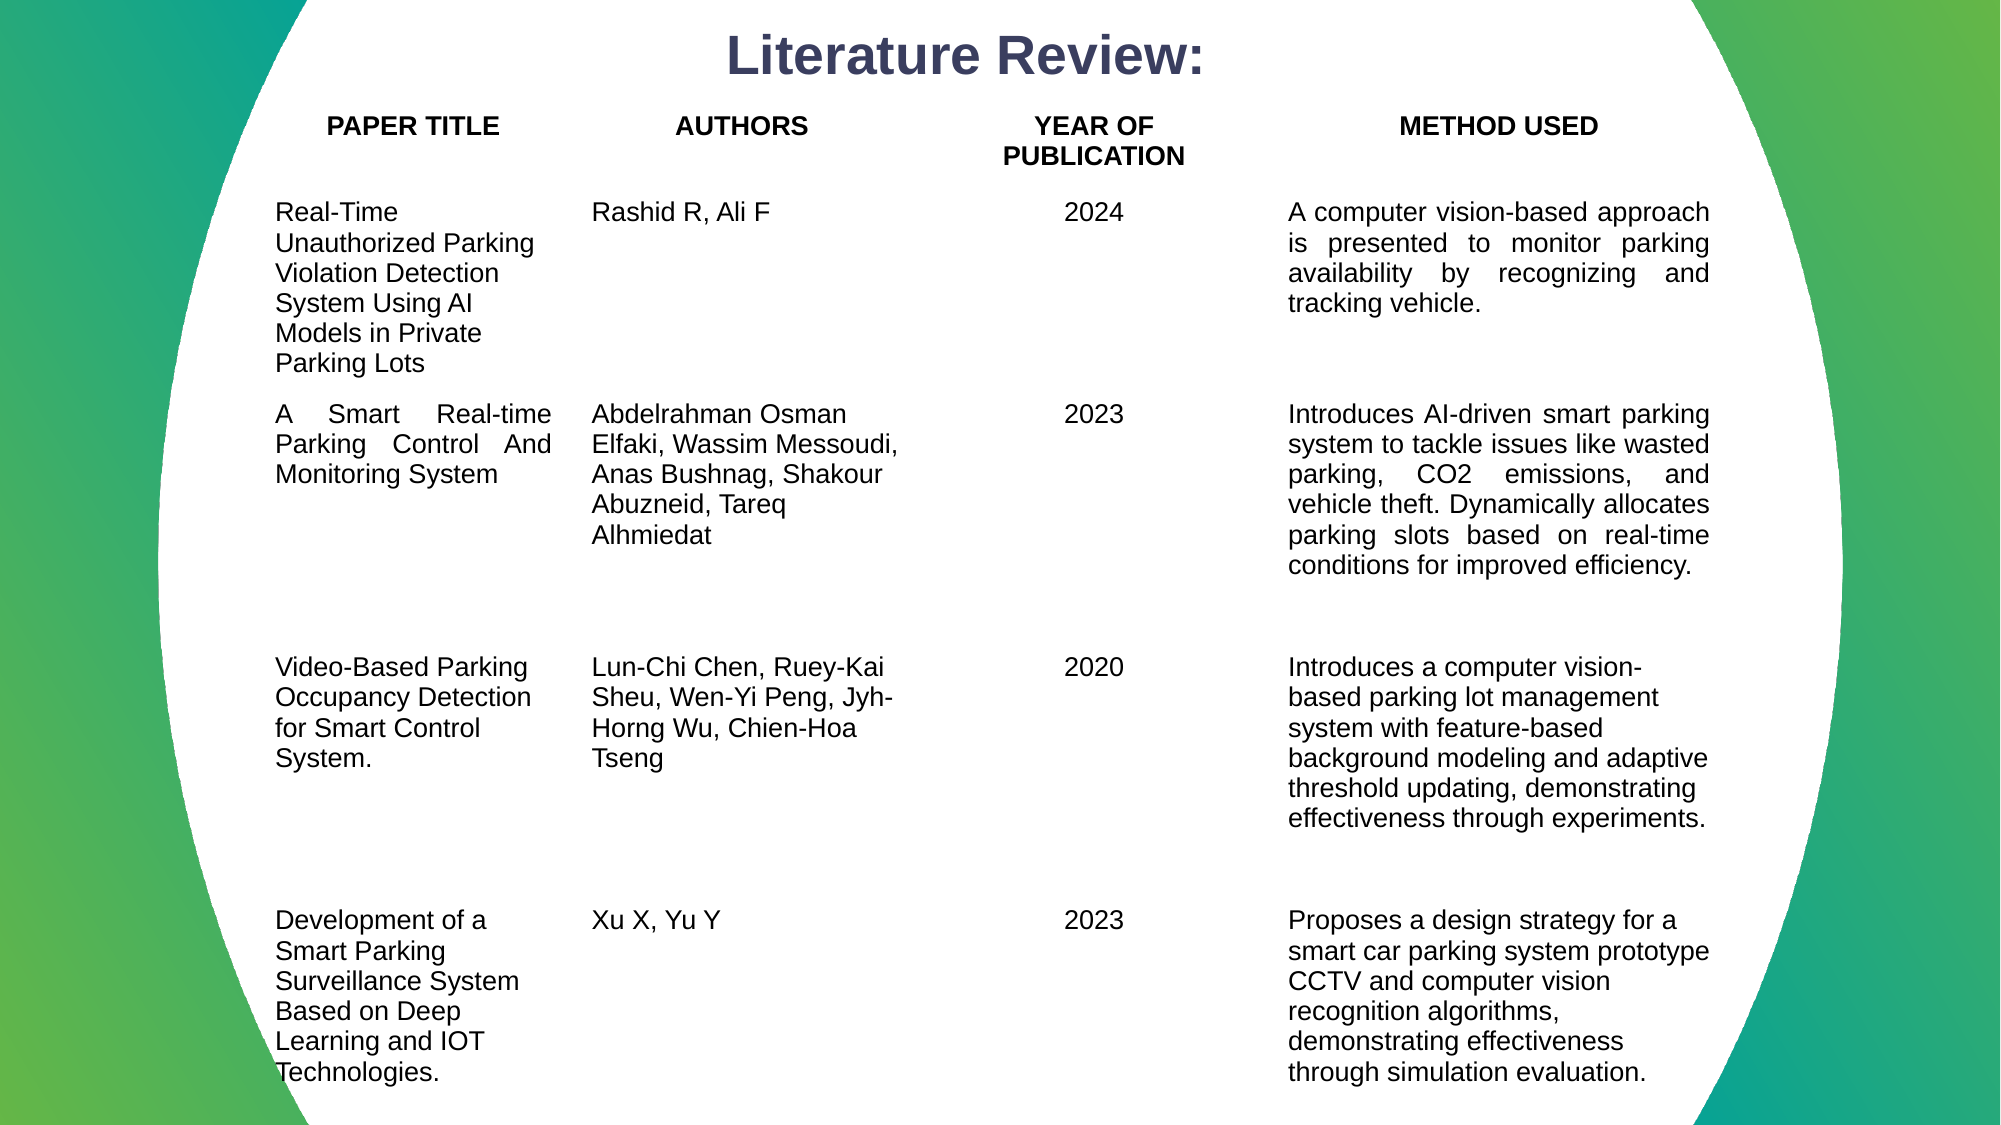

# Literature Review:
| PAPER TITLE | AUTHORS | YEAR OF PUBLICATION | METHOD USED |
| --- | --- | --- | --- |
| Real-Time Unauthorized Parking Violation Detection System Using AI Models in Private Parking Lots | Rashid R, Ali F | 2024 | A computer vision-based approach is presented to monitor parking availability by recognizing and tracking vehicle. |
| A Smart Real-time Parking Control And Monitoring System | Abdelrahman Osman Elfaki, Wassim Messoudi, Anas Bushnag, Shakour Abuzneid, Tareq Alhmiedat | 2023 | Introduces AI-driven smart parking system to tackle issues like wasted parking, CO2 emissions, and vehicle theft. Dynamically allocates parking slots based on real-time conditions for improved efficiency. |
| Video-Based Parking Occupancy Detection for Smart Control System. | Lun-Chi Chen, Ruey-Kai Sheu, Wen-Yi Peng, Jyh-Horng Wu, Chien-Hoa Tseng | 2020 | Introduces a computer vision-based parking lot management system with feature-based background modeling and adaptive threshold updating, demonstrating effectiveness through experiments. |
| Development of a Smart Parking Surveillance System Based on Deep Learning and IOT Technologies. | Xu X, Yu Y | 2023 | Proposes a design strategy for a smart car parking system prototype CCTV and computer vision recognition algorithms, demonstrating effectiveness through simulation evaluation. |